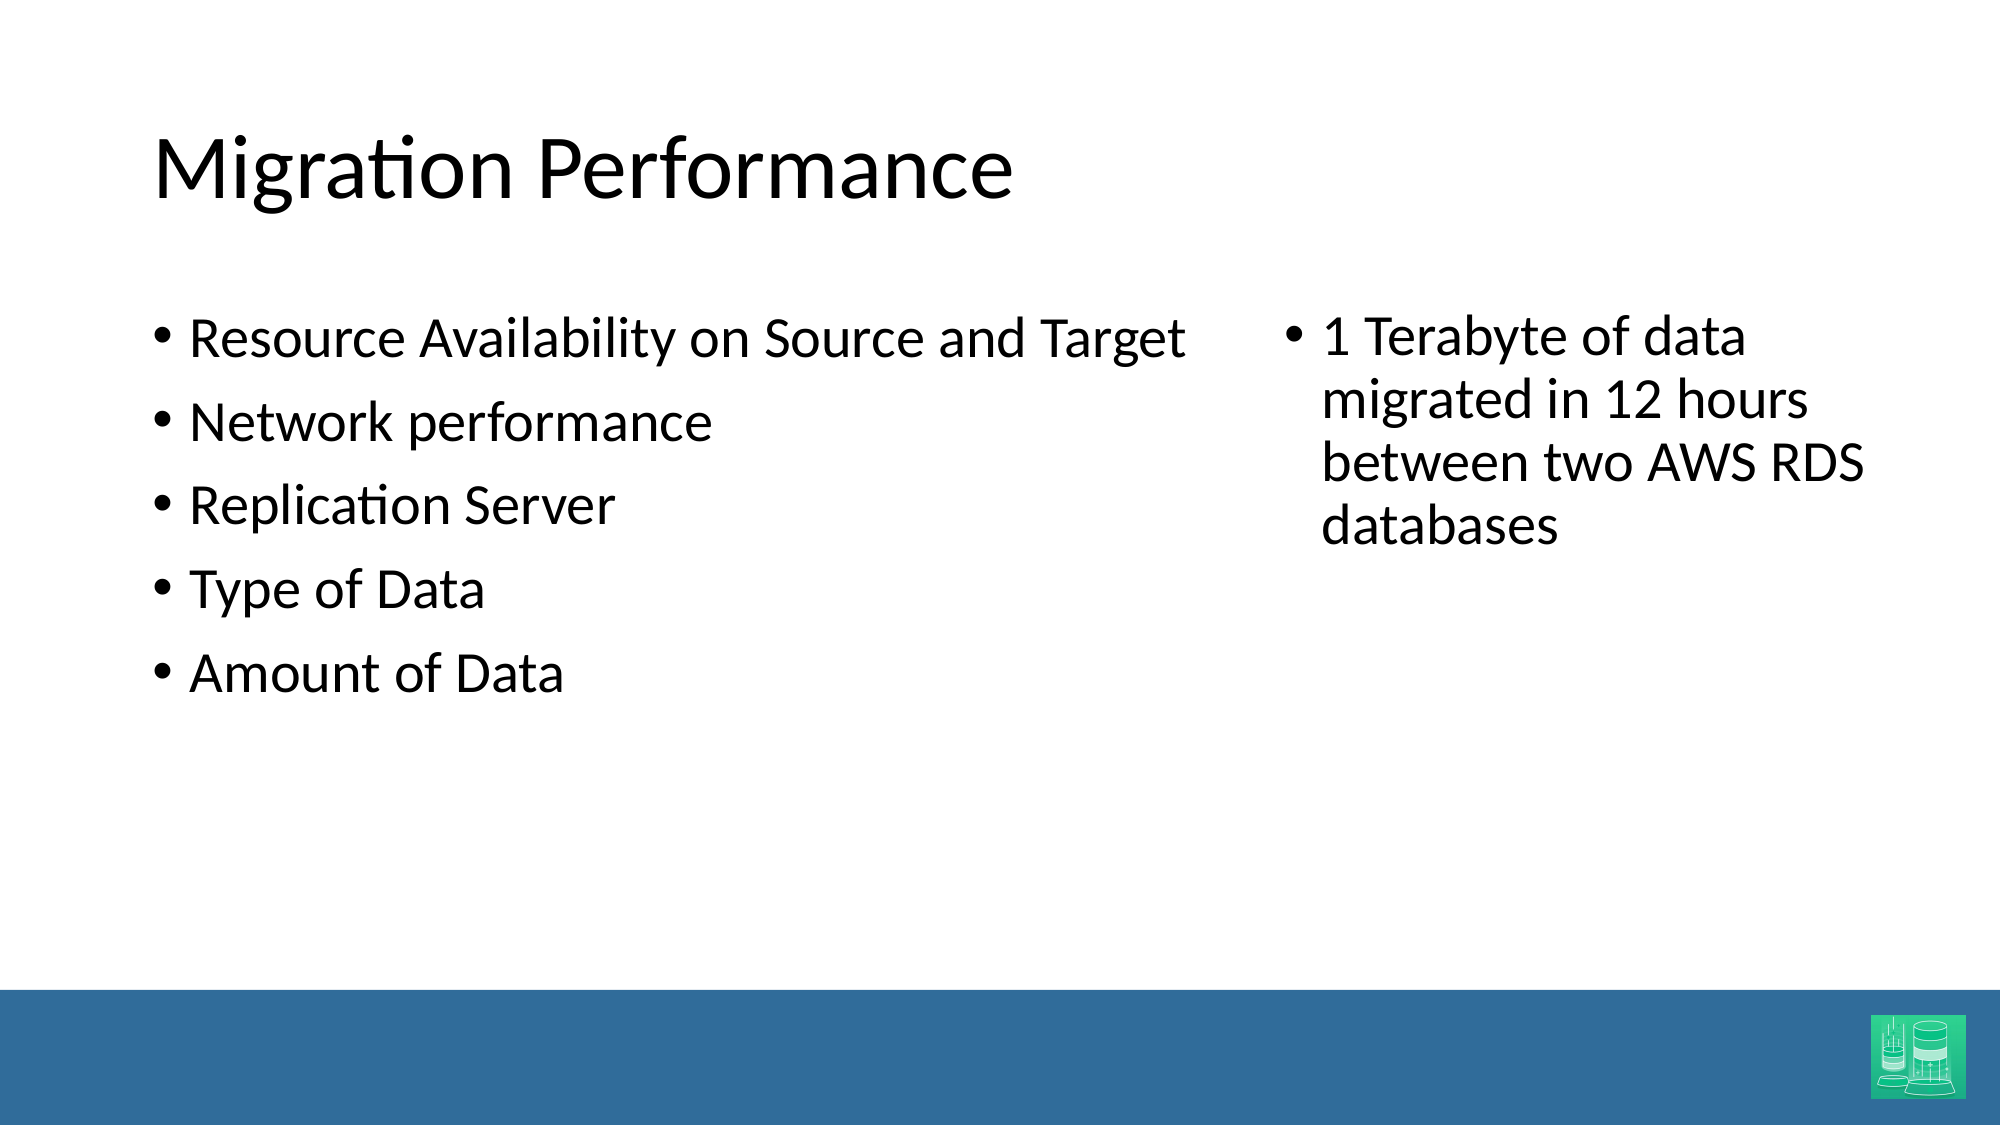

# Migration Performance
1 Terabyte of data migrated in 12 hours between two AWS RDS databases
Resource Availability on Source and Target
Network performance
Replication Server
Type of Data
Amount of Data